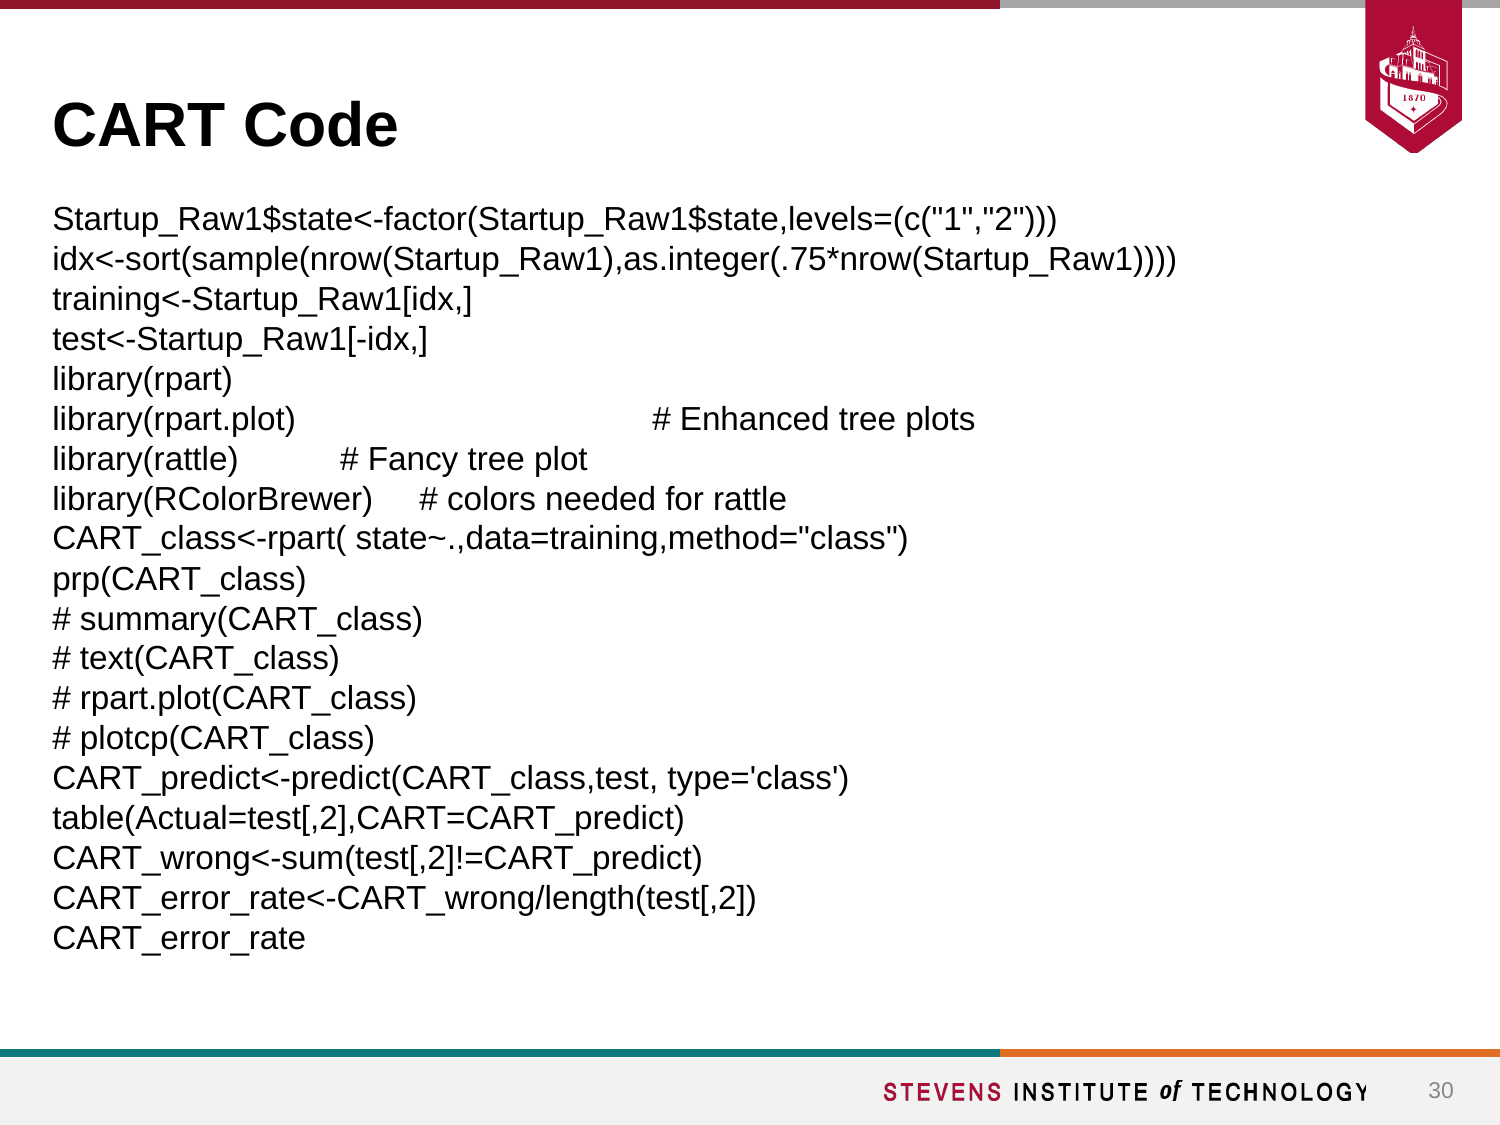

# CART Code
Startup_Raw1$state<-factor(Startup_Raw1$state,levels=(c("1","2")))
idx<-sort(sample(nrow(Startup_Raw1),as.integer(.75*nrow(Startup_Raw1))))
training<-Startup_Raw1[idx,]
test<-Startup_Raw1[-idx,]
library(rpart)
library(rpart.plot)  			# Enhanced tree plots
library(rattle)           # Fancy tree plot
library(RColorBrewer)     # colors needed for rattle
CART_class<-rpart( state~.,data=training,method="class")
prp(CART_class)
# summary(CART_class)
# text(CART_class)
# rpart.plot(CART_class)
# plotcp(CART_class)
CART_predict<-predict(CART_class,test, type='class')
table(Actual=test[,2],CART=CART_predict)
CART_wrong<-sum(test[,2]!=CART_predict)
CART_error_rate<-CART_wrong/length(test[,2])
CART_error_rate
30